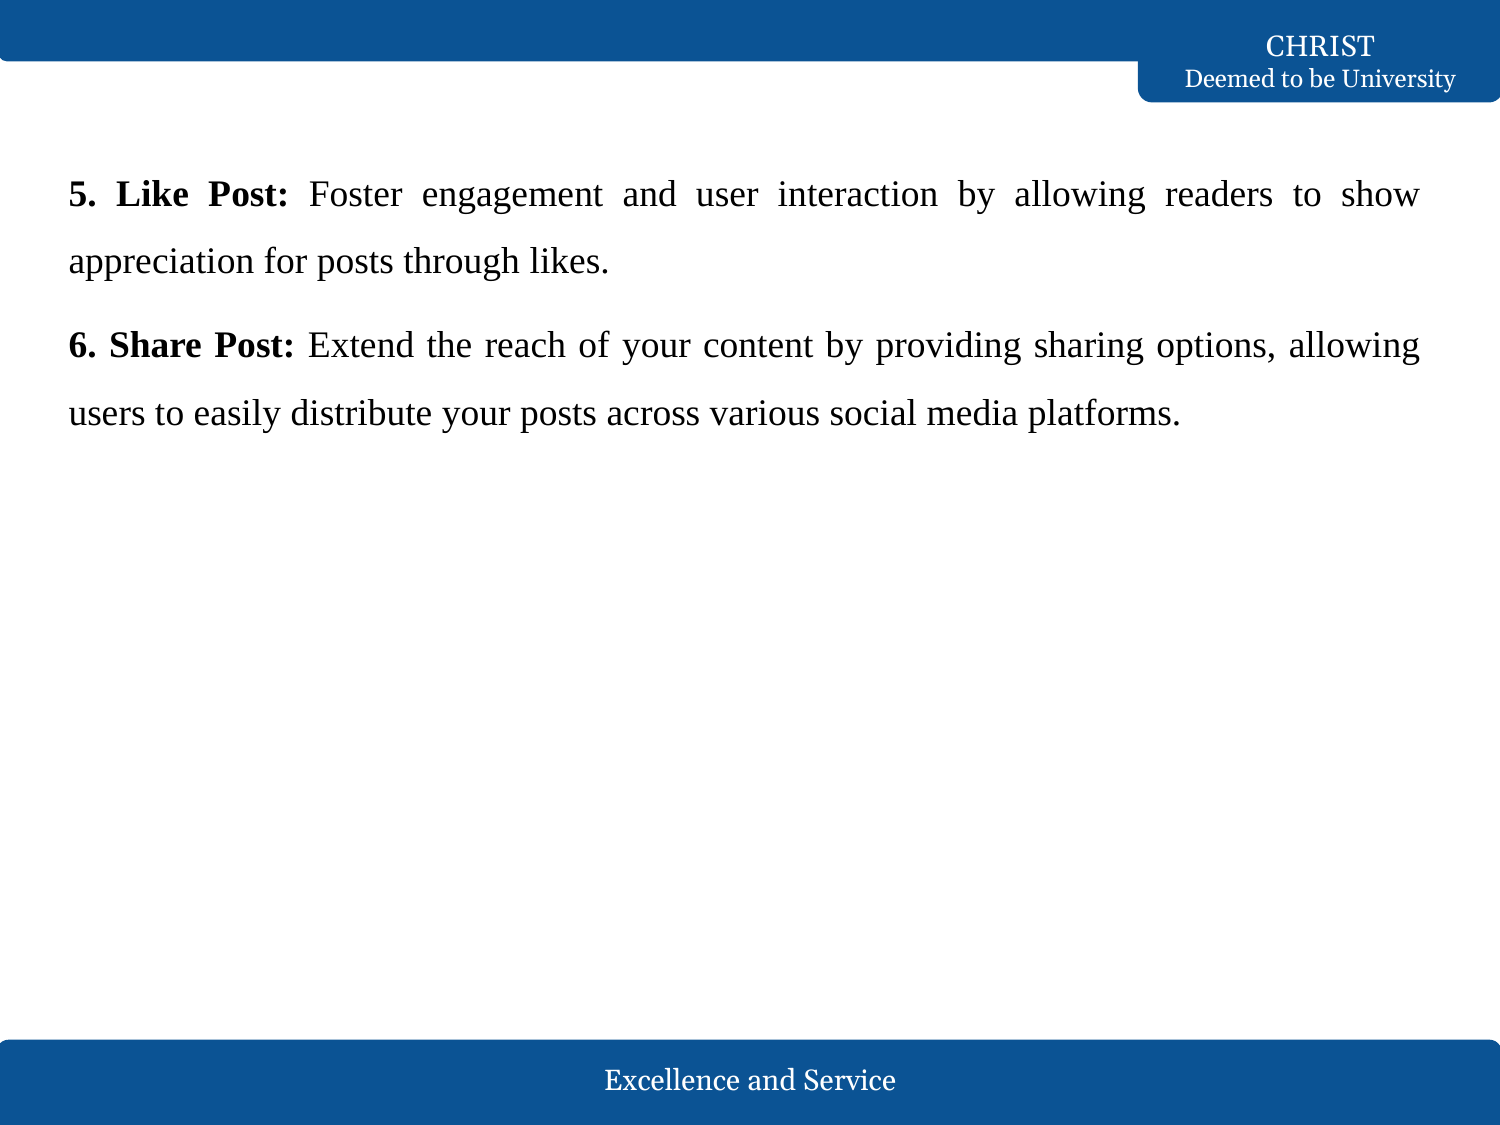

5. Like Post: Foster engagement and user interaction by allowing readers to show appreciation for posts through likes.
6. Share Post: Extend the reach of your content by providing sharing options, allowing users to easily distribute your posts across various social media platforms.